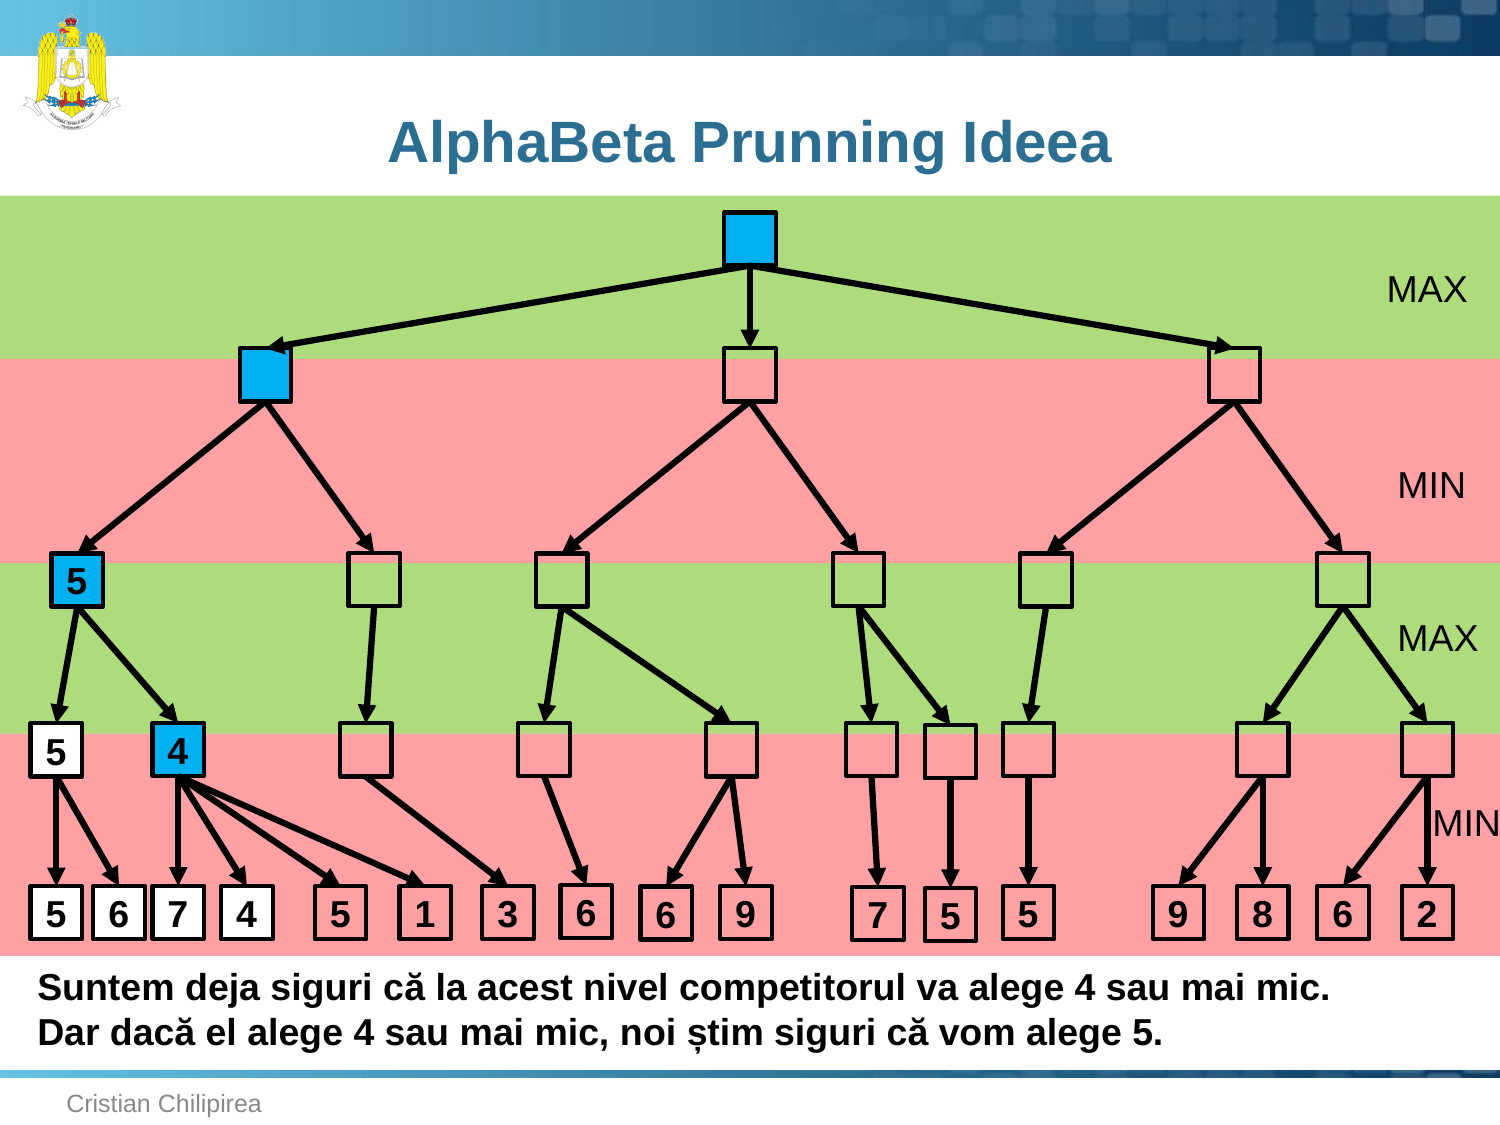

# AlphaBeta Prunning Ideea

MAX

MIN

5

MAX
4

5

MIN
6
6
7
1
3
5
9
8
6
2
9
5
4
5
6
7
5
Suntem deja siguri că la acest nivel competitorul va alege 4 sau mai mic.
Dar dacă el alege 4 sau mai mic, noi știm siguri că vom alege 5.
Cristian Chilipirea